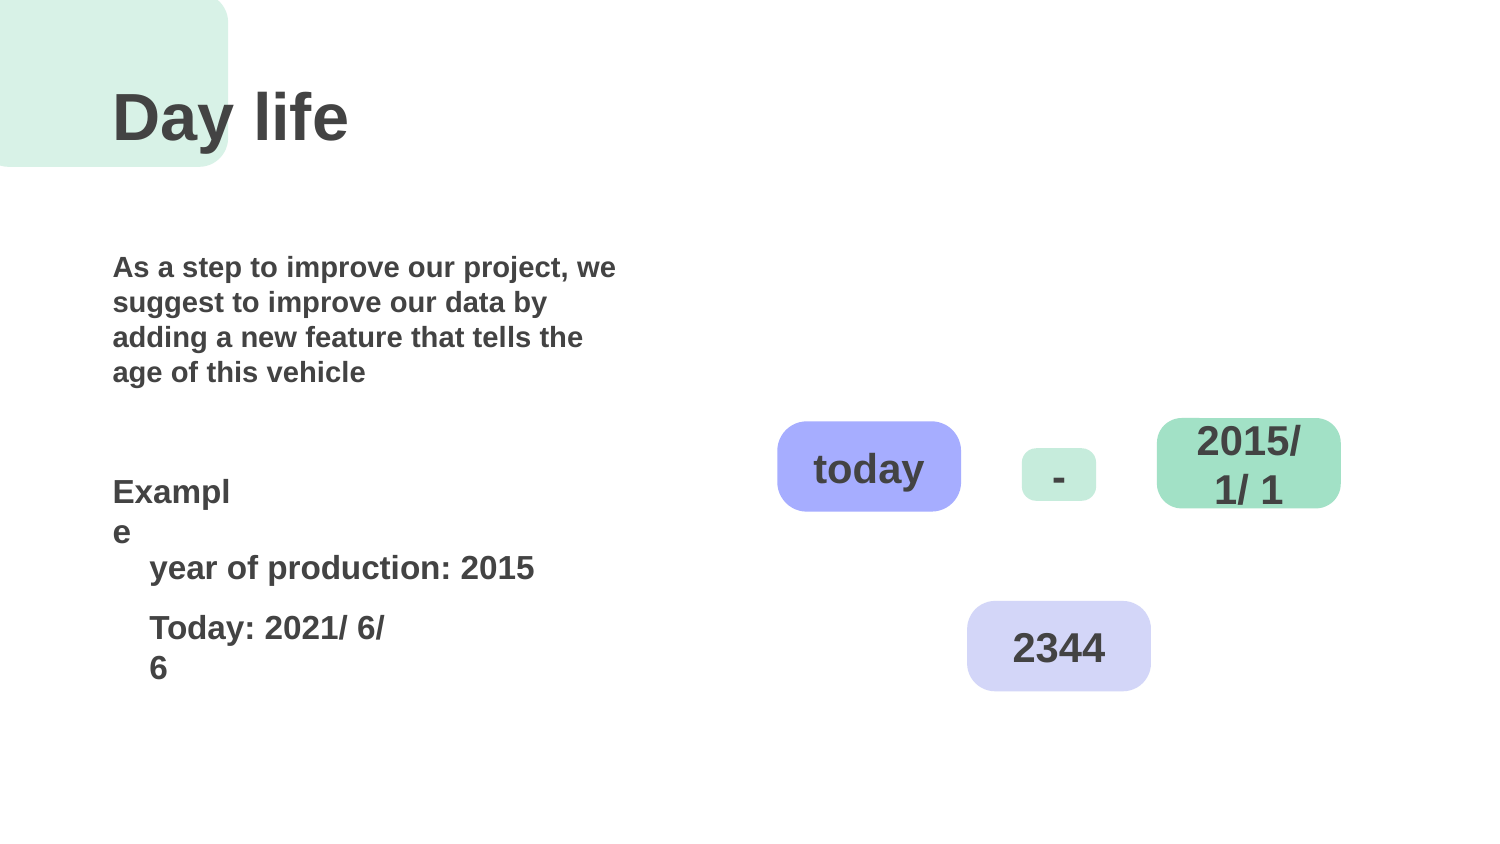

# Day life

As a step to improve our project, we suggest to improve our data by adding a new feature that tells the age of this vehicle
2015/ 1/ 1
today
-
Example
year of production: 2015
Today: 2021/ 6/ 6
2344